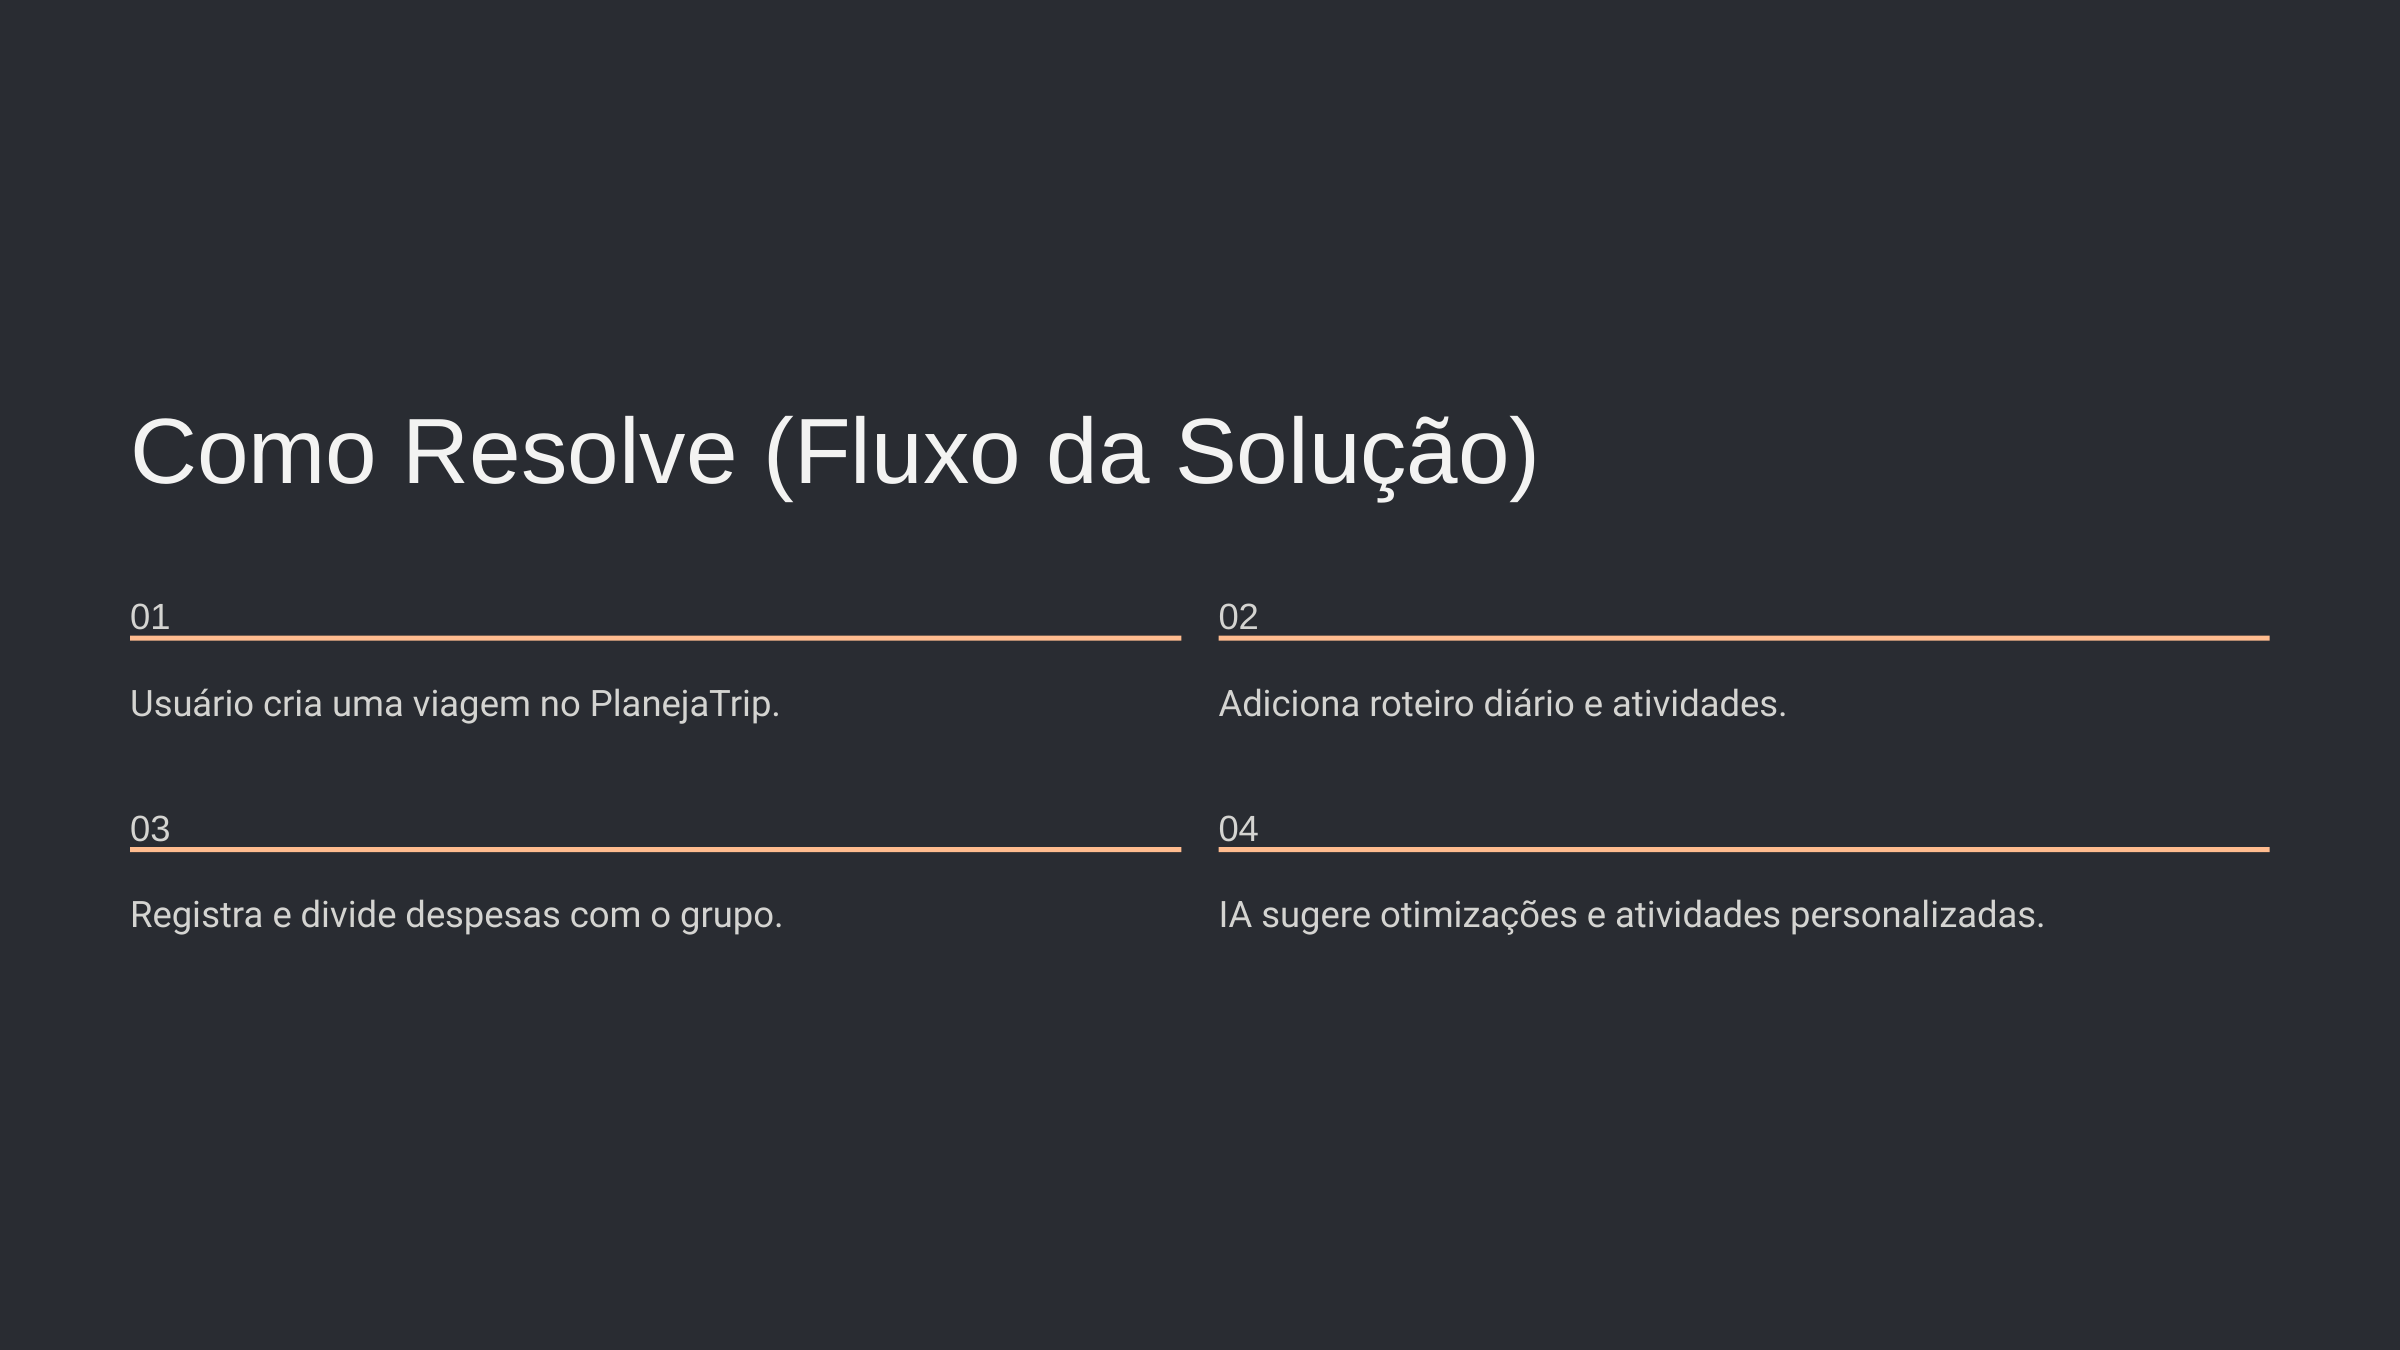

Como Resolve (Fluxo da Solução)
01
02

Usuário cria uma viagem no PlanejaTrip.
Adiciona roteiro diário e atividades.
03
04

Registra e divide despesas com o grupo.
IA sugere otimizações e atividades personalizadas.